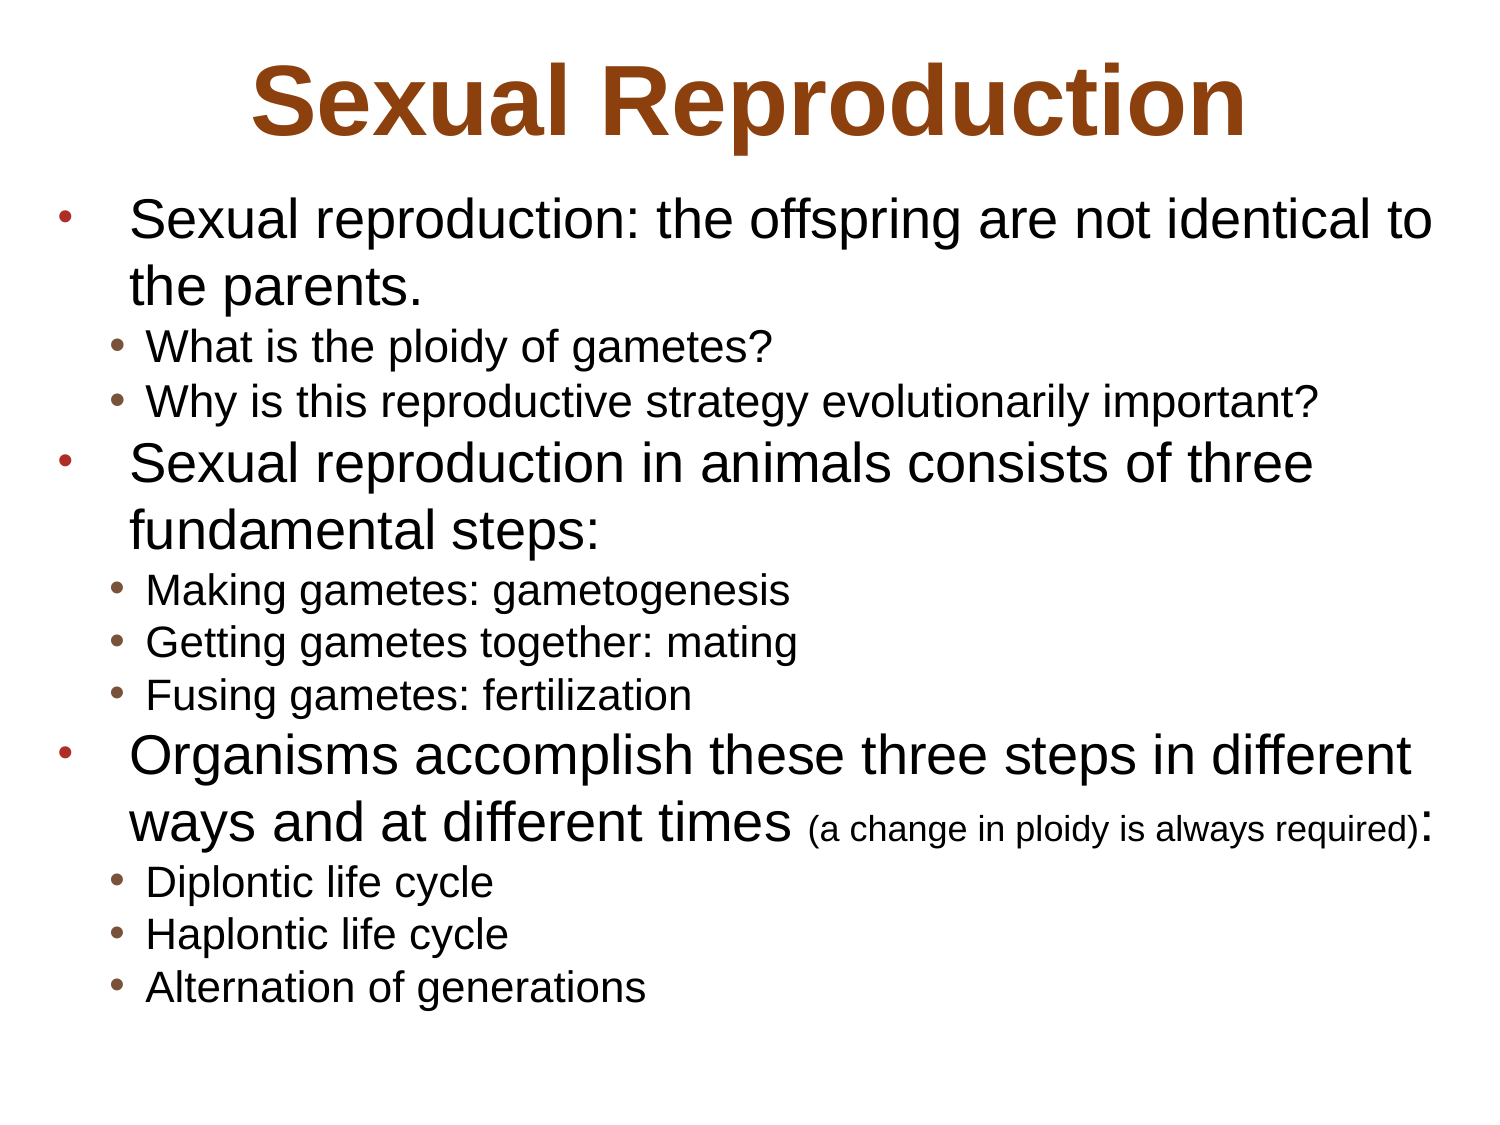

# Sexual Reproduction
Sexual reproduction: the offspring are not identical to the parents.
What is the ploidy of gametes?
Why is this reproductive strategy evolutionarily important?
Sexual reproduction in animals consists of three fundamental steps:
Making gametes: gametogenesis
Getting gametes together: mating
Fusing gametes: fertilization
Organisms accomplish these three steps in different ways and at different times (a change in ploidy is always required):
Diplontic life cycle
Haplontic life cycle
Alternation of generations